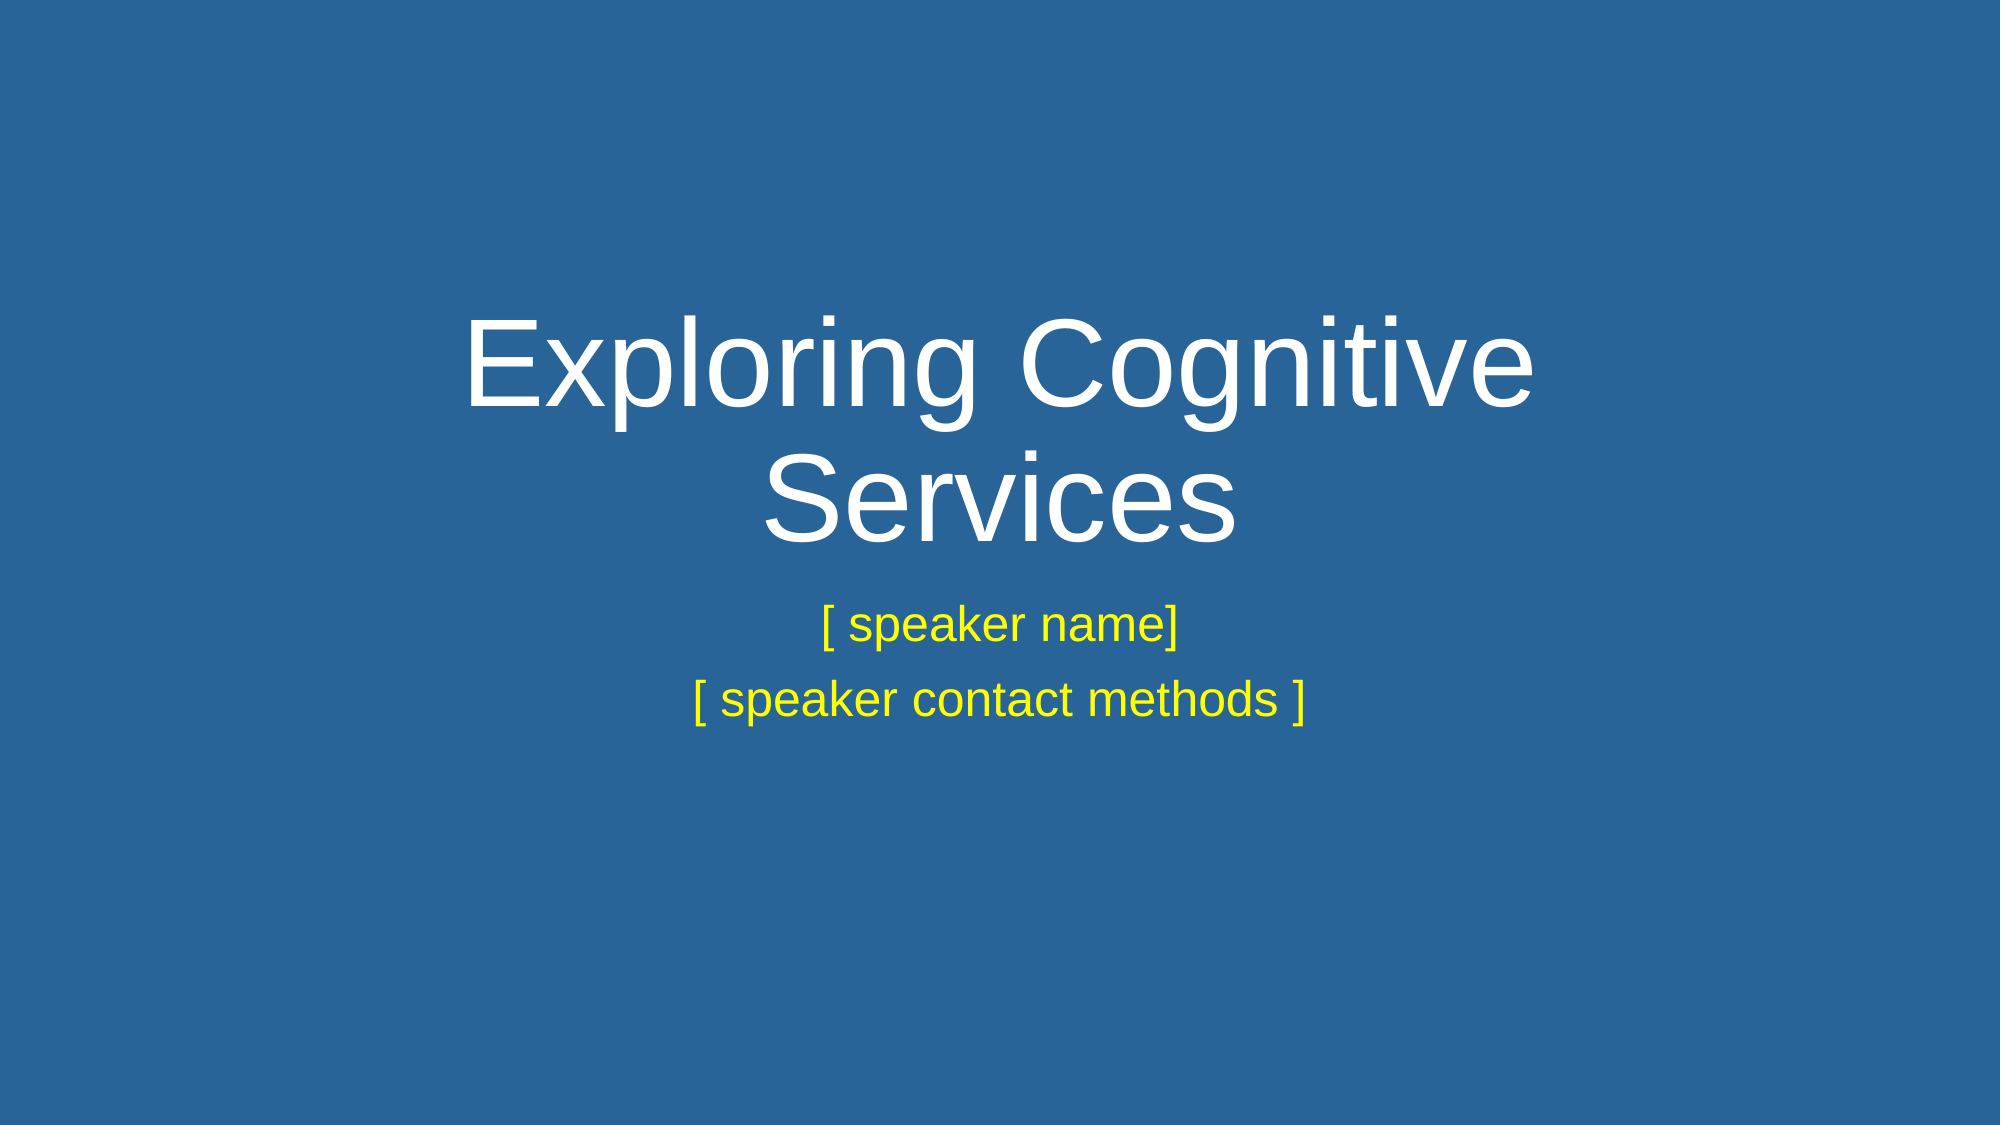

# Exploring Cognitive Services
[ speaker name]
[ speaker contact methods ]